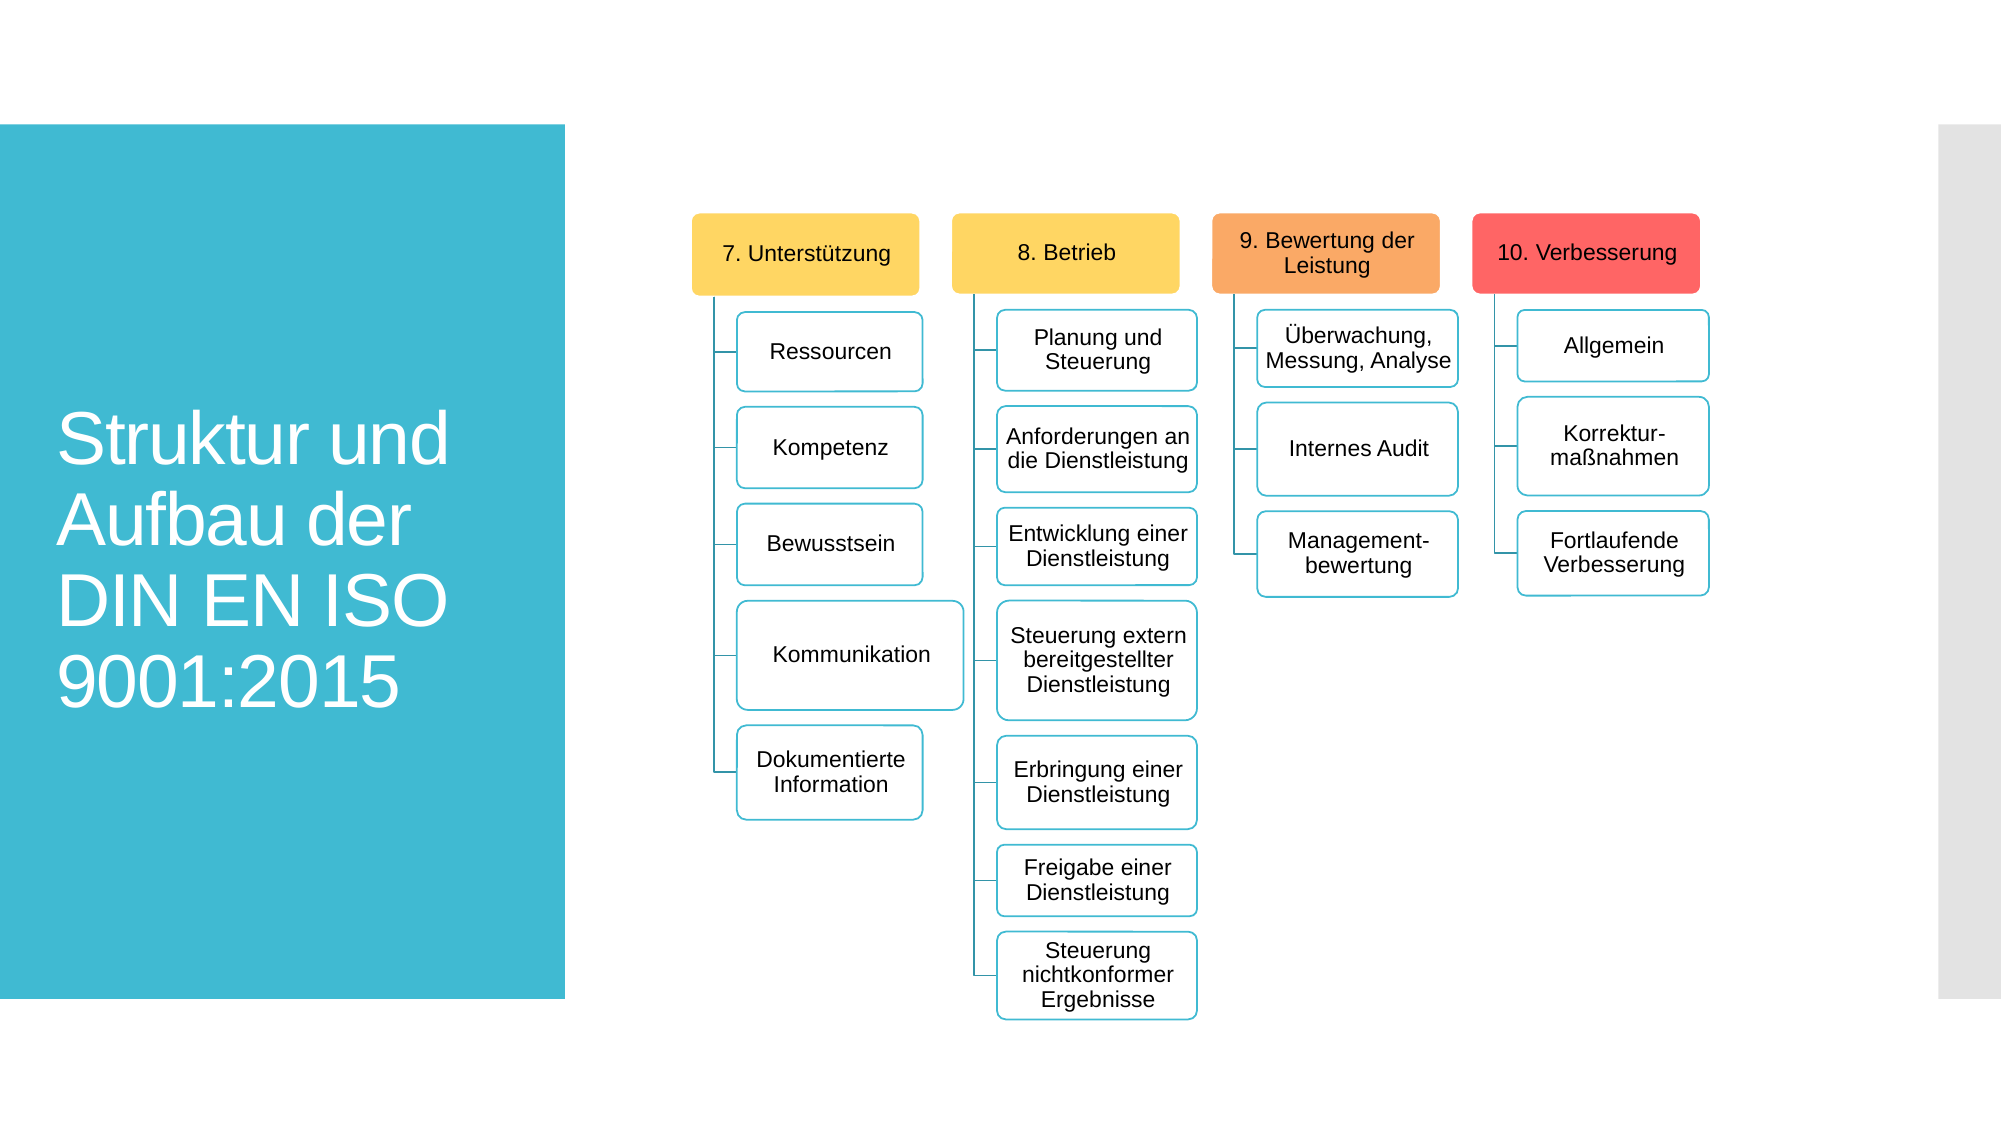

# Struktur und Aufbau der DIN EN ISO 9001:2015
7. Unterstützung
Ressourcen
Kompetenz
Bewusstsein
Kommunikation
Dokumentierte Information
8. Betrieb
Planung und Steuerung
Anforderungen an die Dienstleistung
Entwicklung einer Dienstleistung
Steuerung extern bereitgestellter Dienstleistung
Erbringung einer Dienstleistung
Freigabe einer Dienstleistung
Steuerung nichtkonformer Ergebnisse
9. Bewertung der Leistung
Überwachung, Messung, Analyse
Internes Audit
Management-bewertung
10. Verbesserung
Allgemein
Korrektur-maßnahmen
Fortlaufende Verbesserung